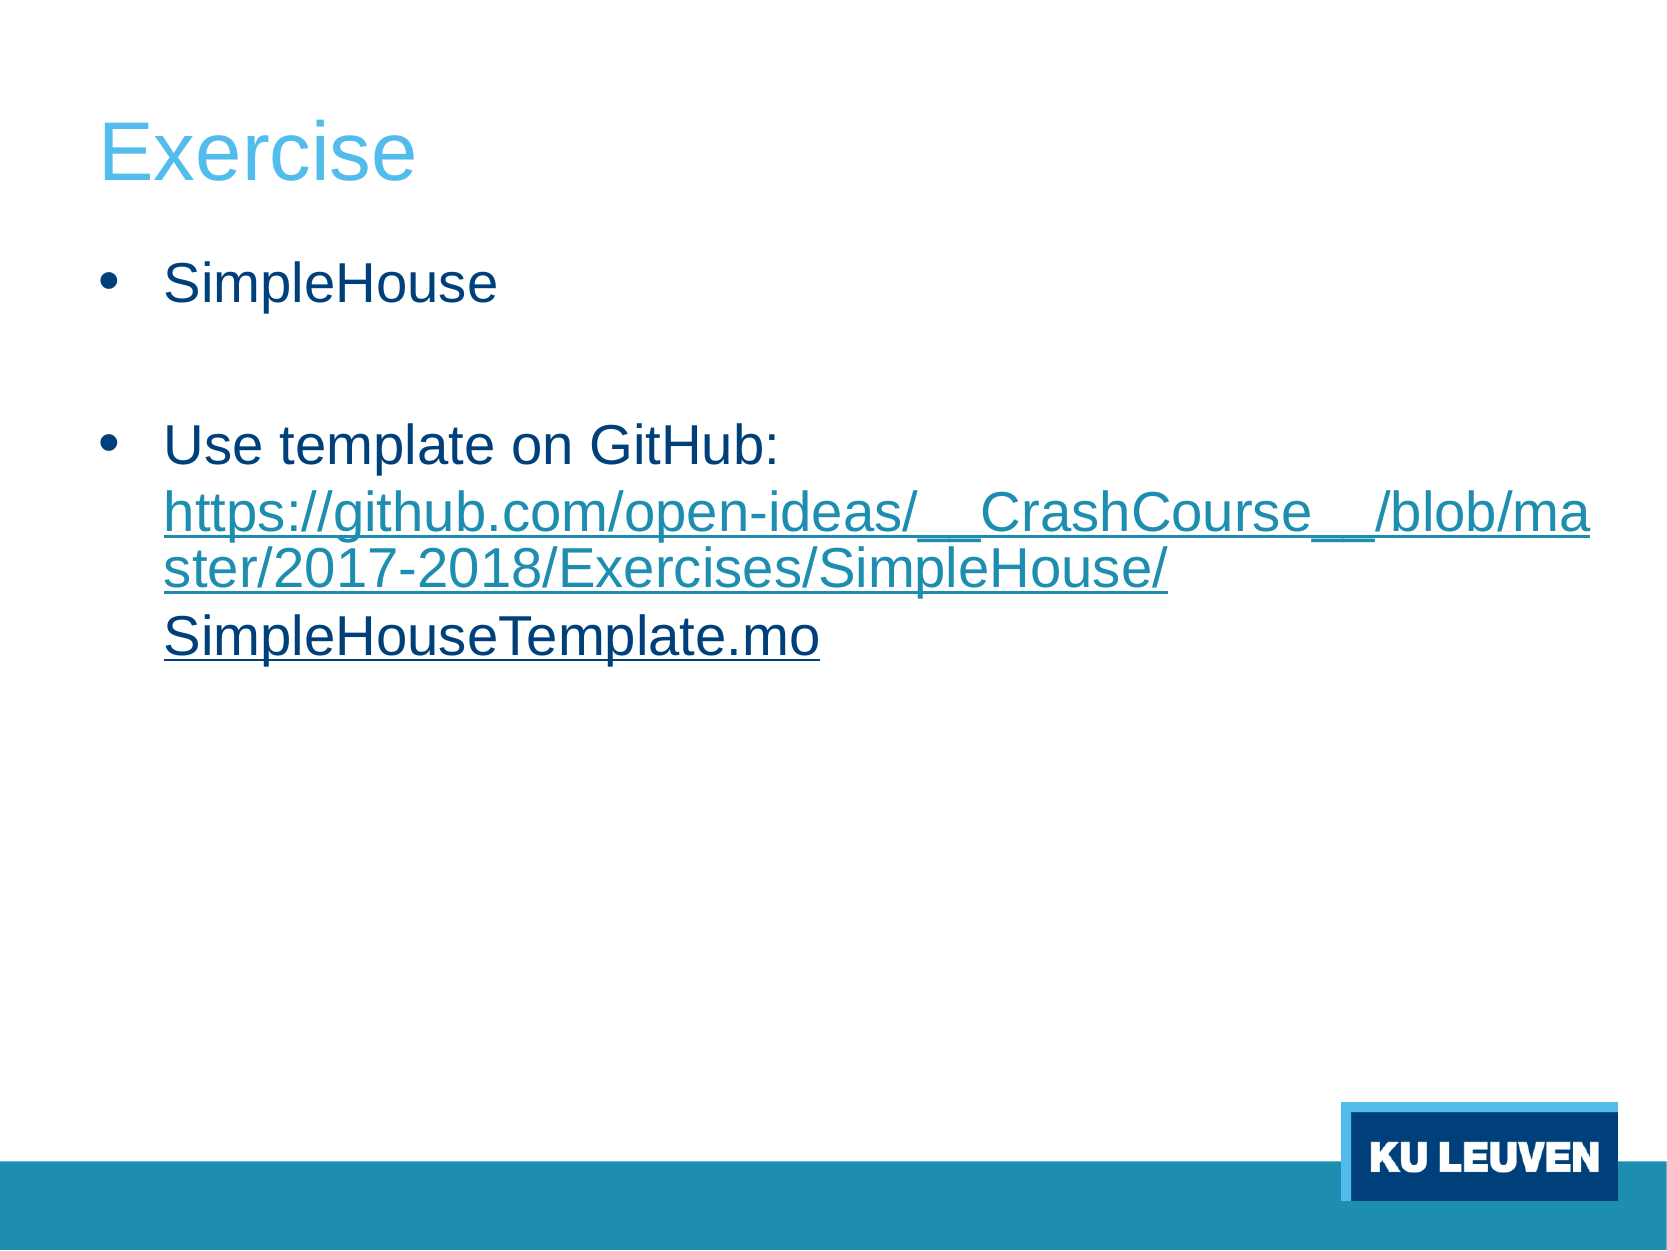

# Exercise
SimpleHouse

Use template on GitHub: https://github.com/open-ideas/__CrashCourse__/blob/master/2017-2018/Exercises/SimpleHouse/SimpleHouseTemplate.mo